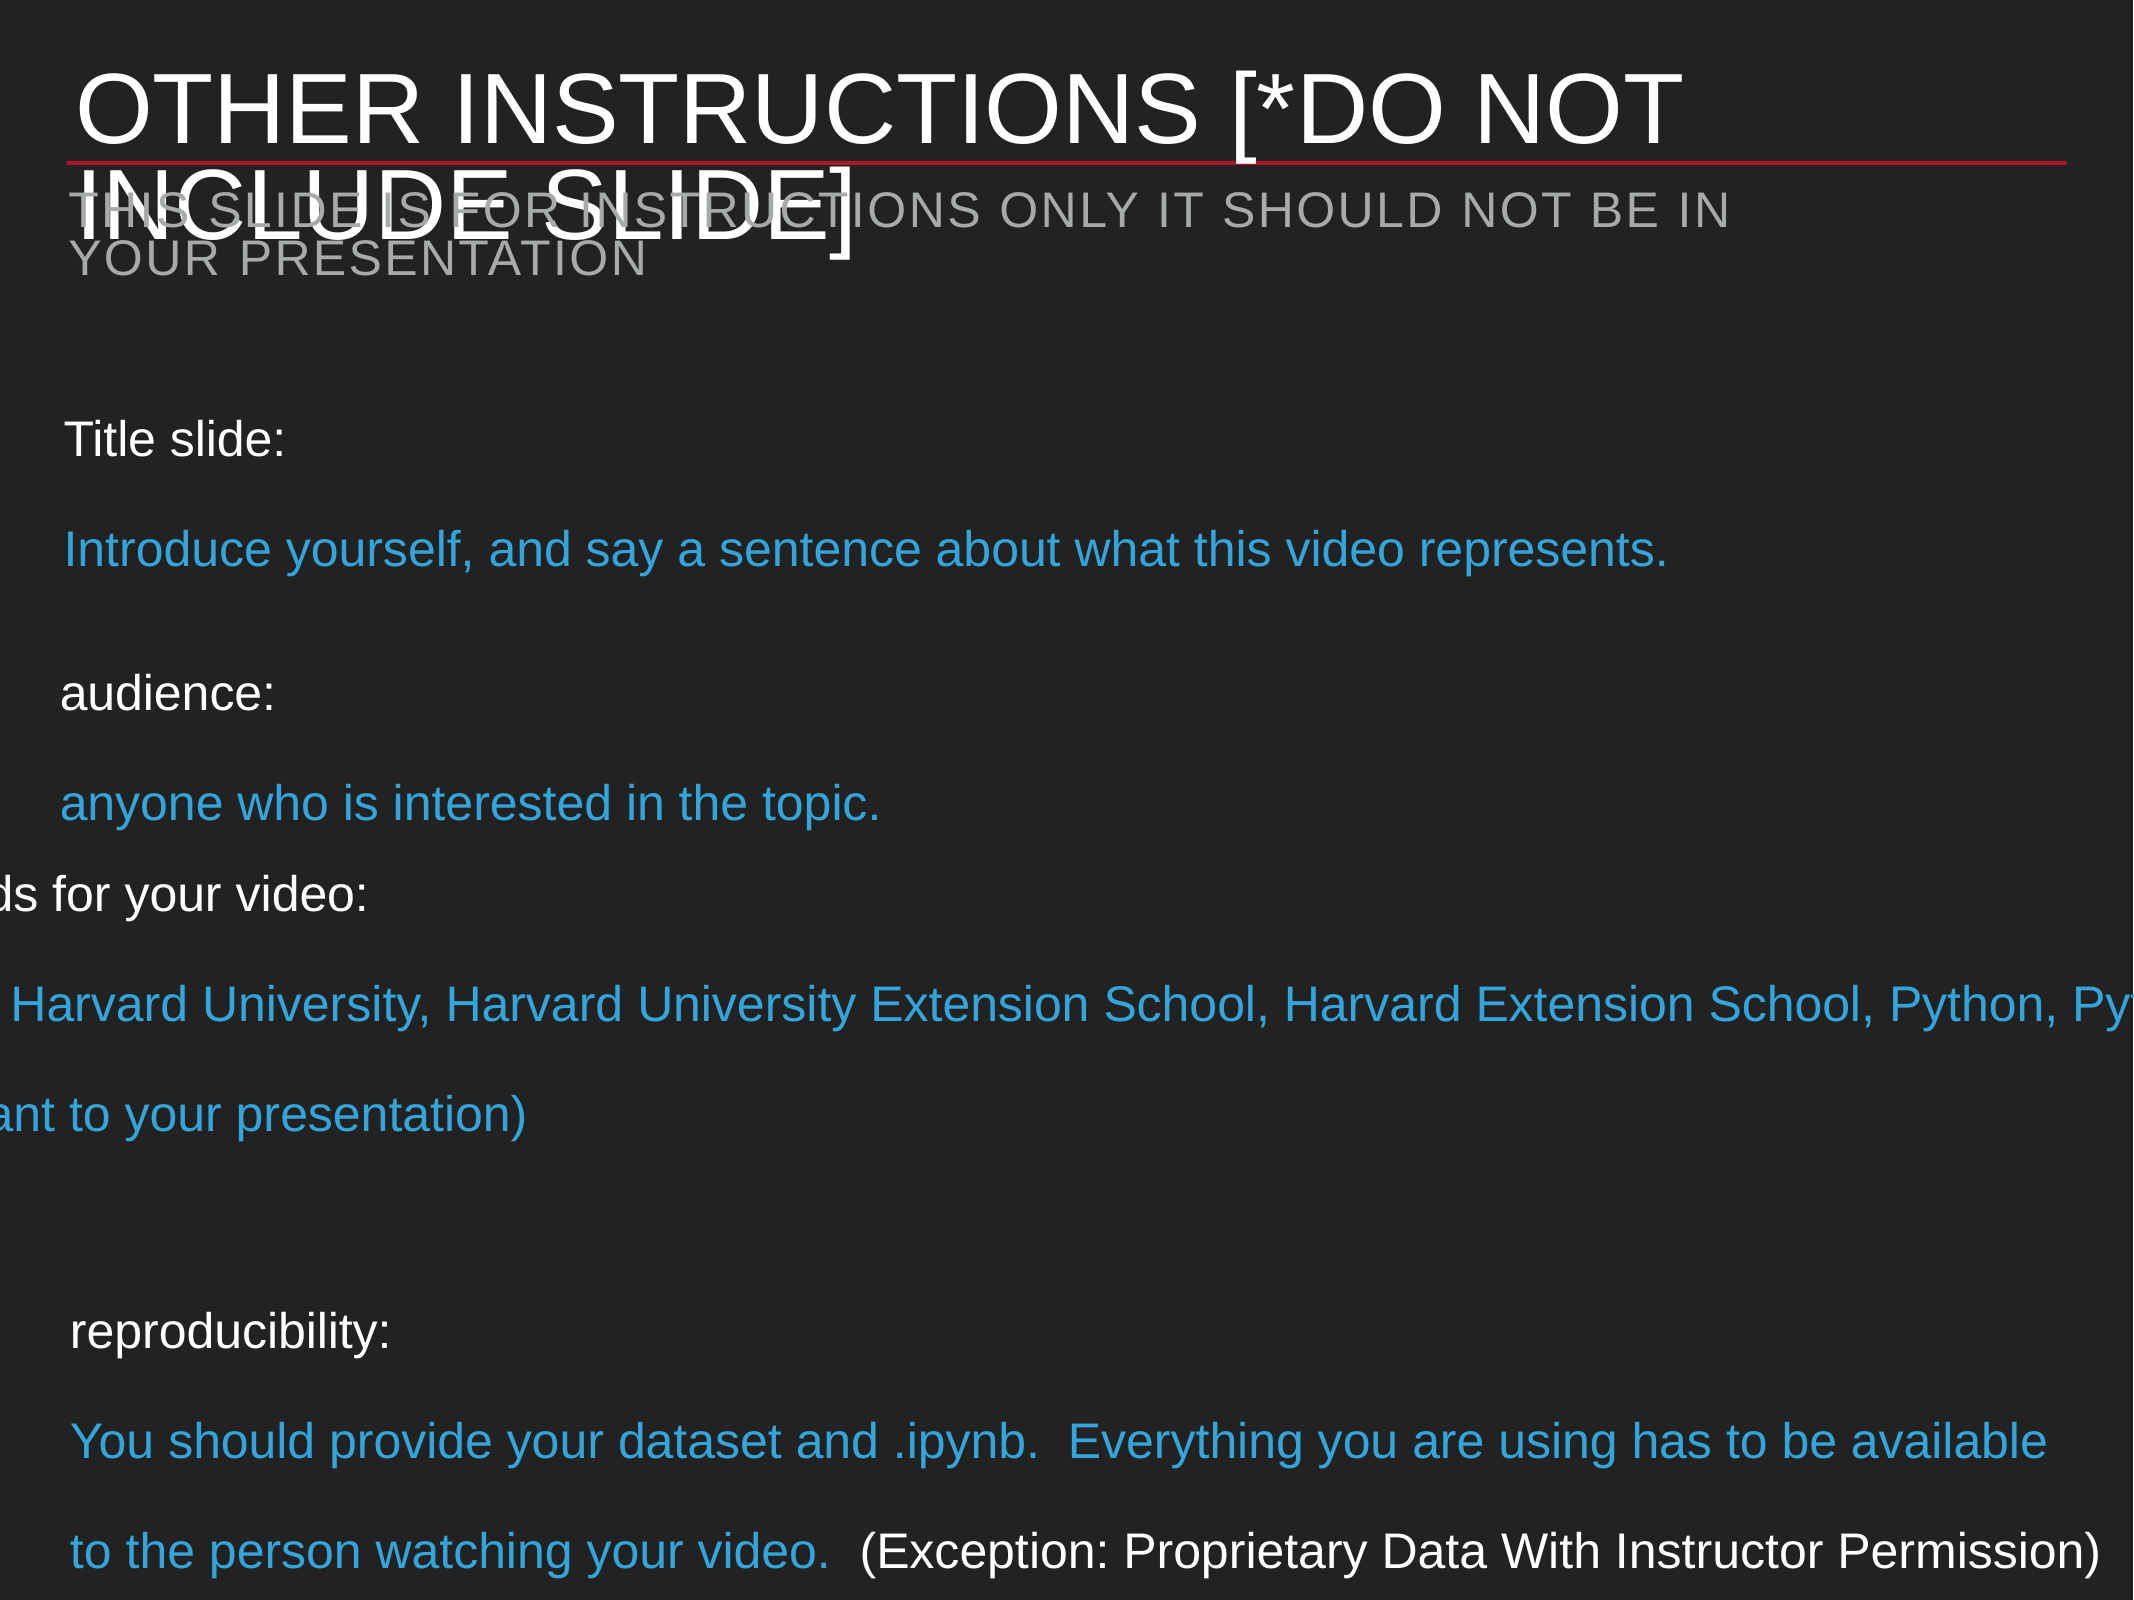

# Other instructions [*Do not include slide]
This slide is for instructions only it should not be in your presentation
Title slide:
Introduce yourself, and say a sentence about what this video represents.
audience:
anyone who is interested in the topic.
hashtags/keywords for your video:
CSCI E-29, E-29, Harvard University, Harvard University Extension School, Harvard Extension School, Python, Python3, Data Science
(and others relevant to your presentation)
reproducibility:
You should provide your dataset and .ipynb.  Everything you are using has to be available
to the person watching your video.  (Exception: Proprietary Data With Instructor Permission)